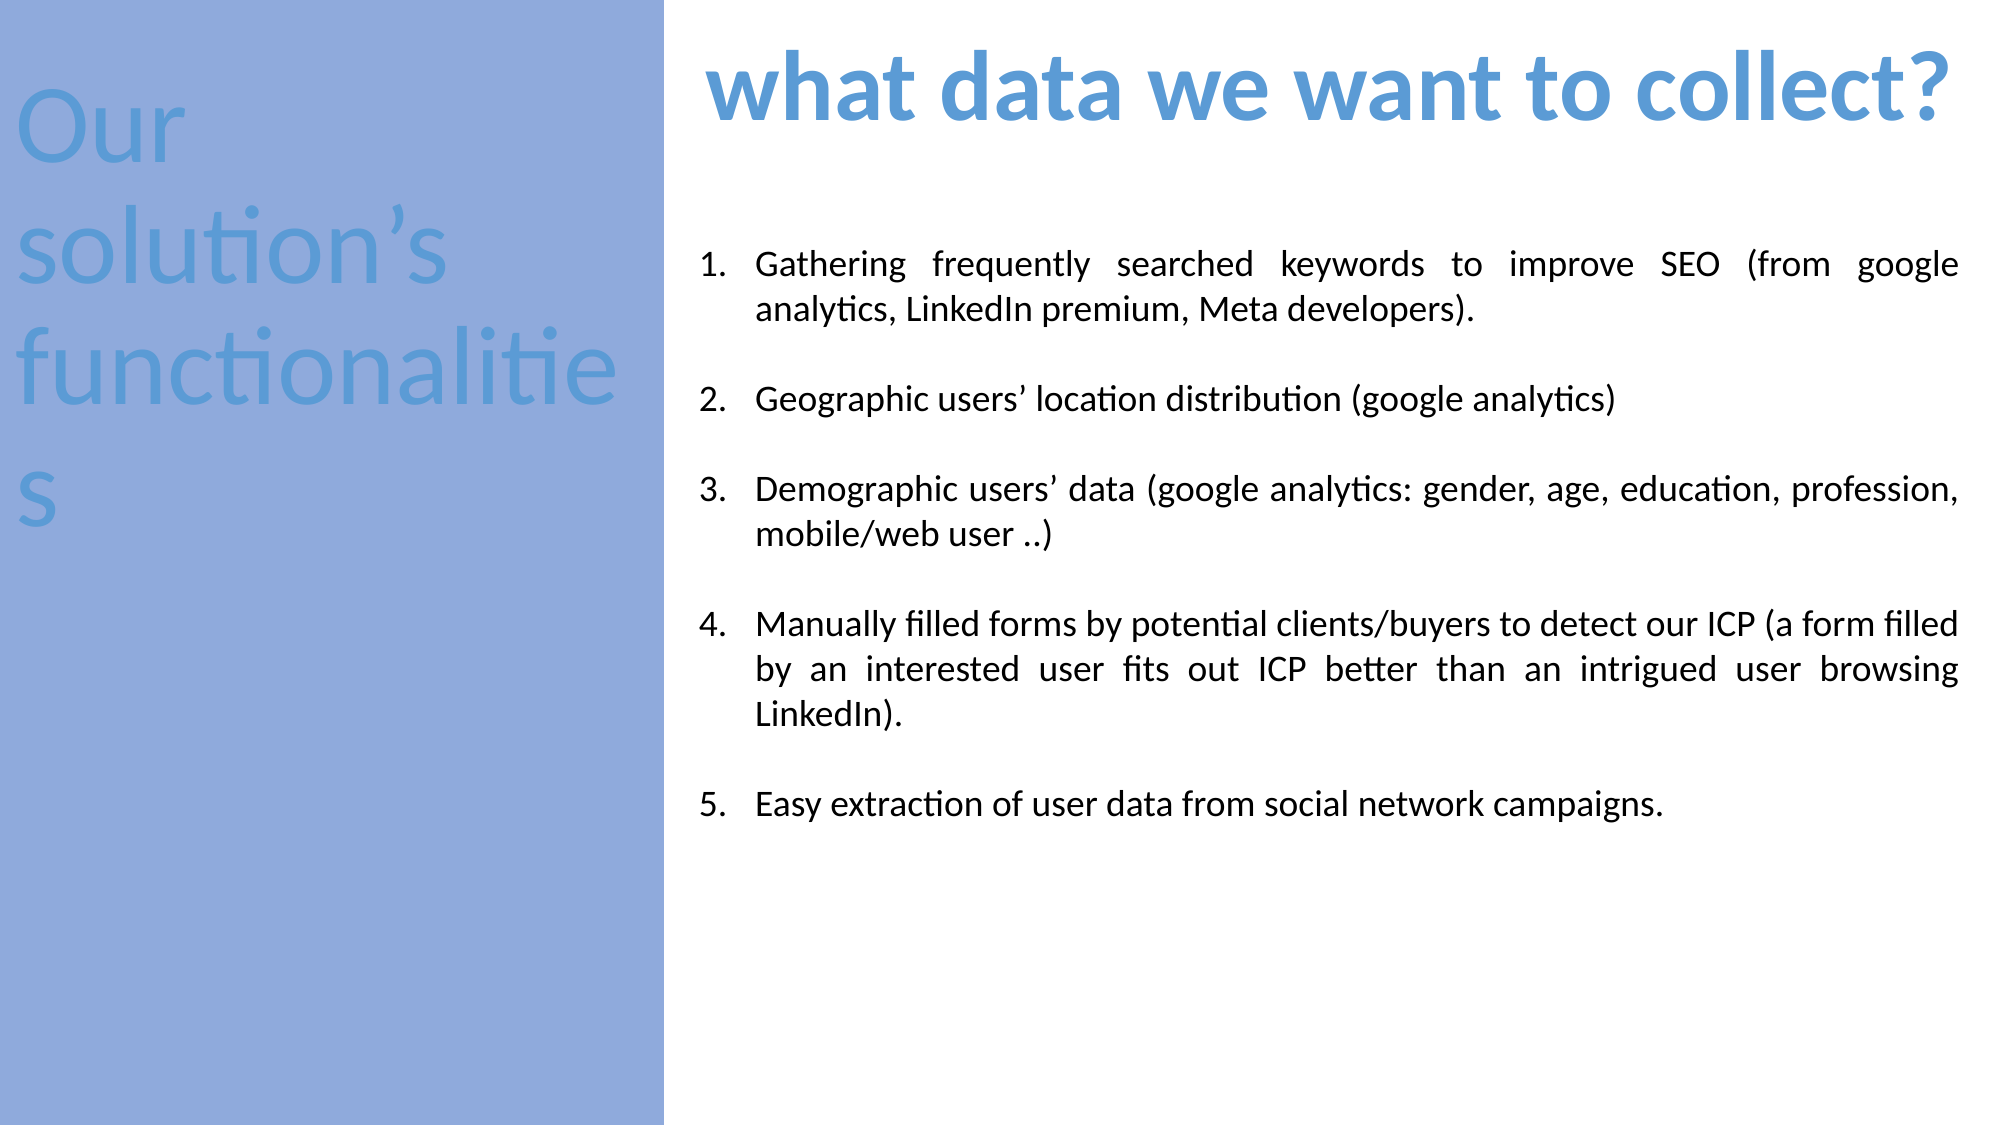

what data we want to collect?
# Our solution’s functionalities
Gathering frequently searched keywords to improve SEO (from google analytics, LinkedIn premium, Meta developers).

Geographic users’ location distribution (google analytics)

Demographic users’ data (google analytics: gender, age, education, profession, mobile/web user ..)

Manually filled forms by potential clients/buyers to detect our ICP (a form filled by an interested user fits out ICP better than an intrigued user browsing LinkedIn).

Easy extraction of user data from social network campaigns.